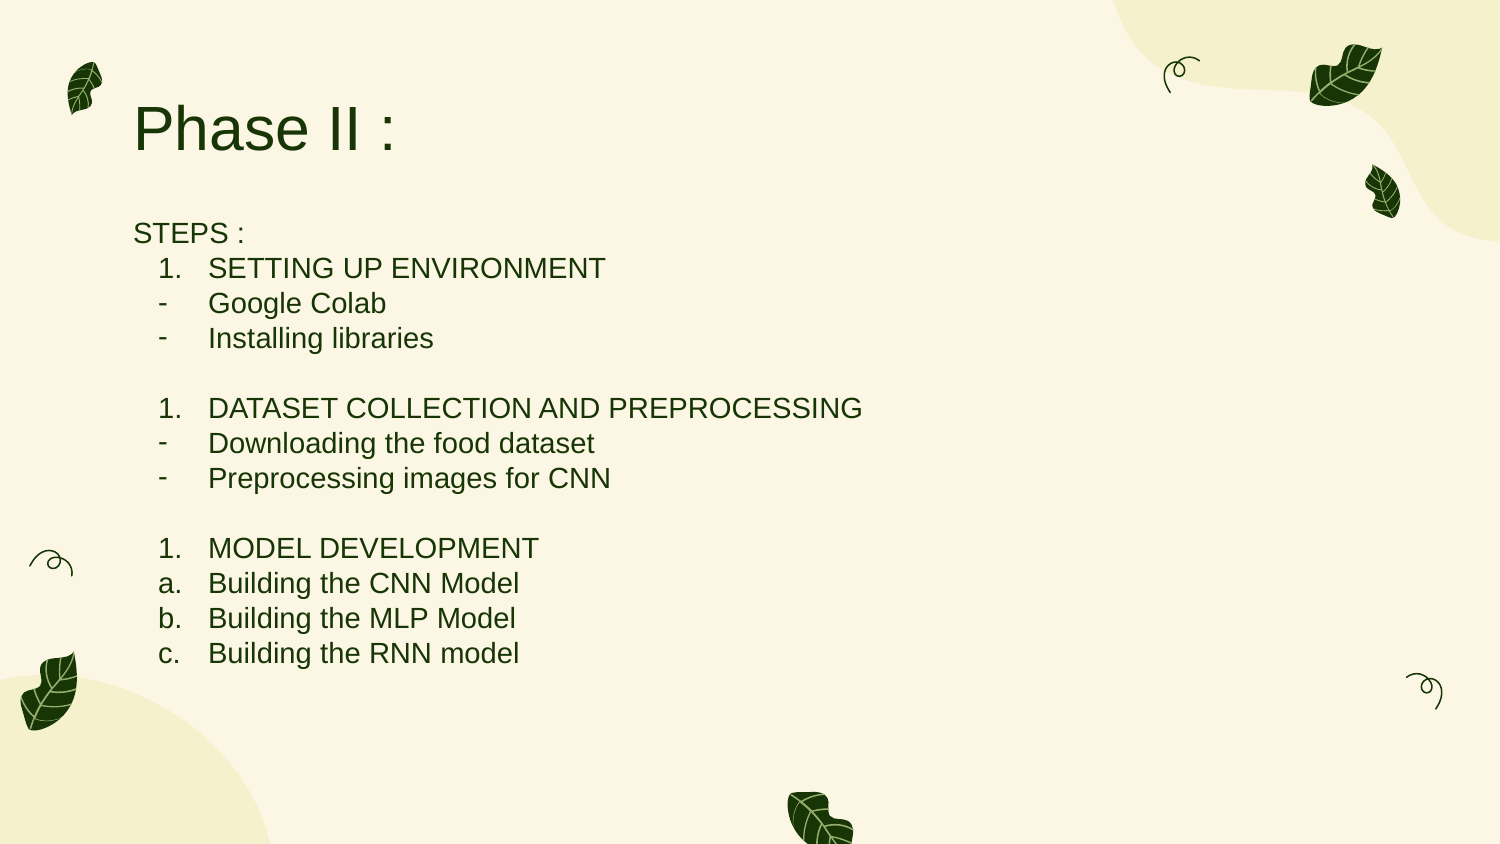

# Phase II :
STEPS :
SETTING UP ENVIRONMENT
Google Colab
Installing libraries

DATASET COLLECTION AND PREPROCESSING
Downloading the food dataset
Preprocessing images for CNN

MODEL DEVELOPMENT
Building the CNN Model
Building the MLP Model
Building the RNN model